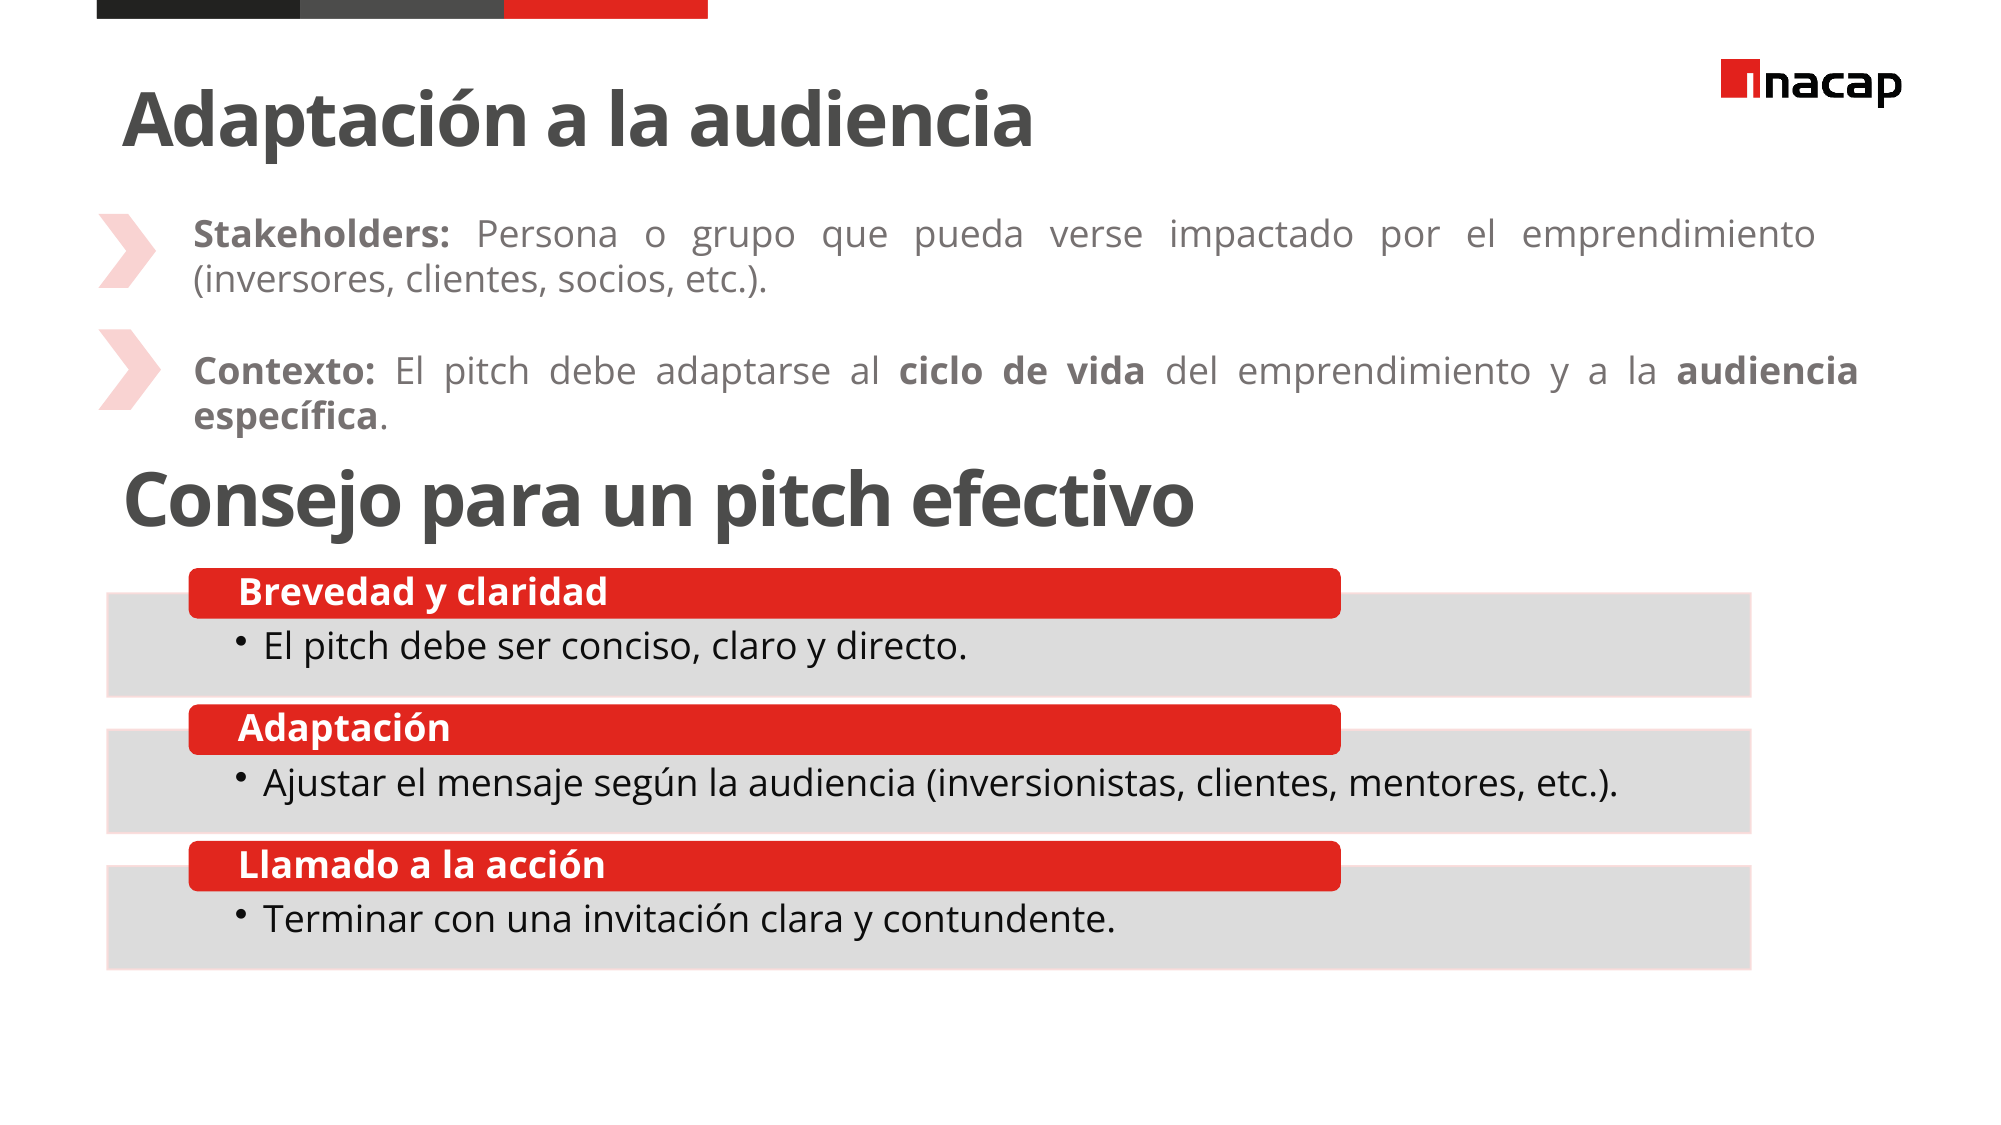

Adaptación a la audiencia
Stakeholders: Persona o grupo que pueda verse impactado por el emprendimiento (inversores, clientes, socios, etc.).

Contexto: El pitch debe adaptarse al ciclo de vida del emprendimiento y a la audiencia específica.
Consejo para un pitch efectivo
El pitch debe ser conciso, claro y directo.
Brevedad y claridad
Ajustar el mensaje según la audiencia (inversionistas, clientes, mentores, etc.).
Adaptación
Terminar con una invitación clara y contundente.
Llamado a la acción